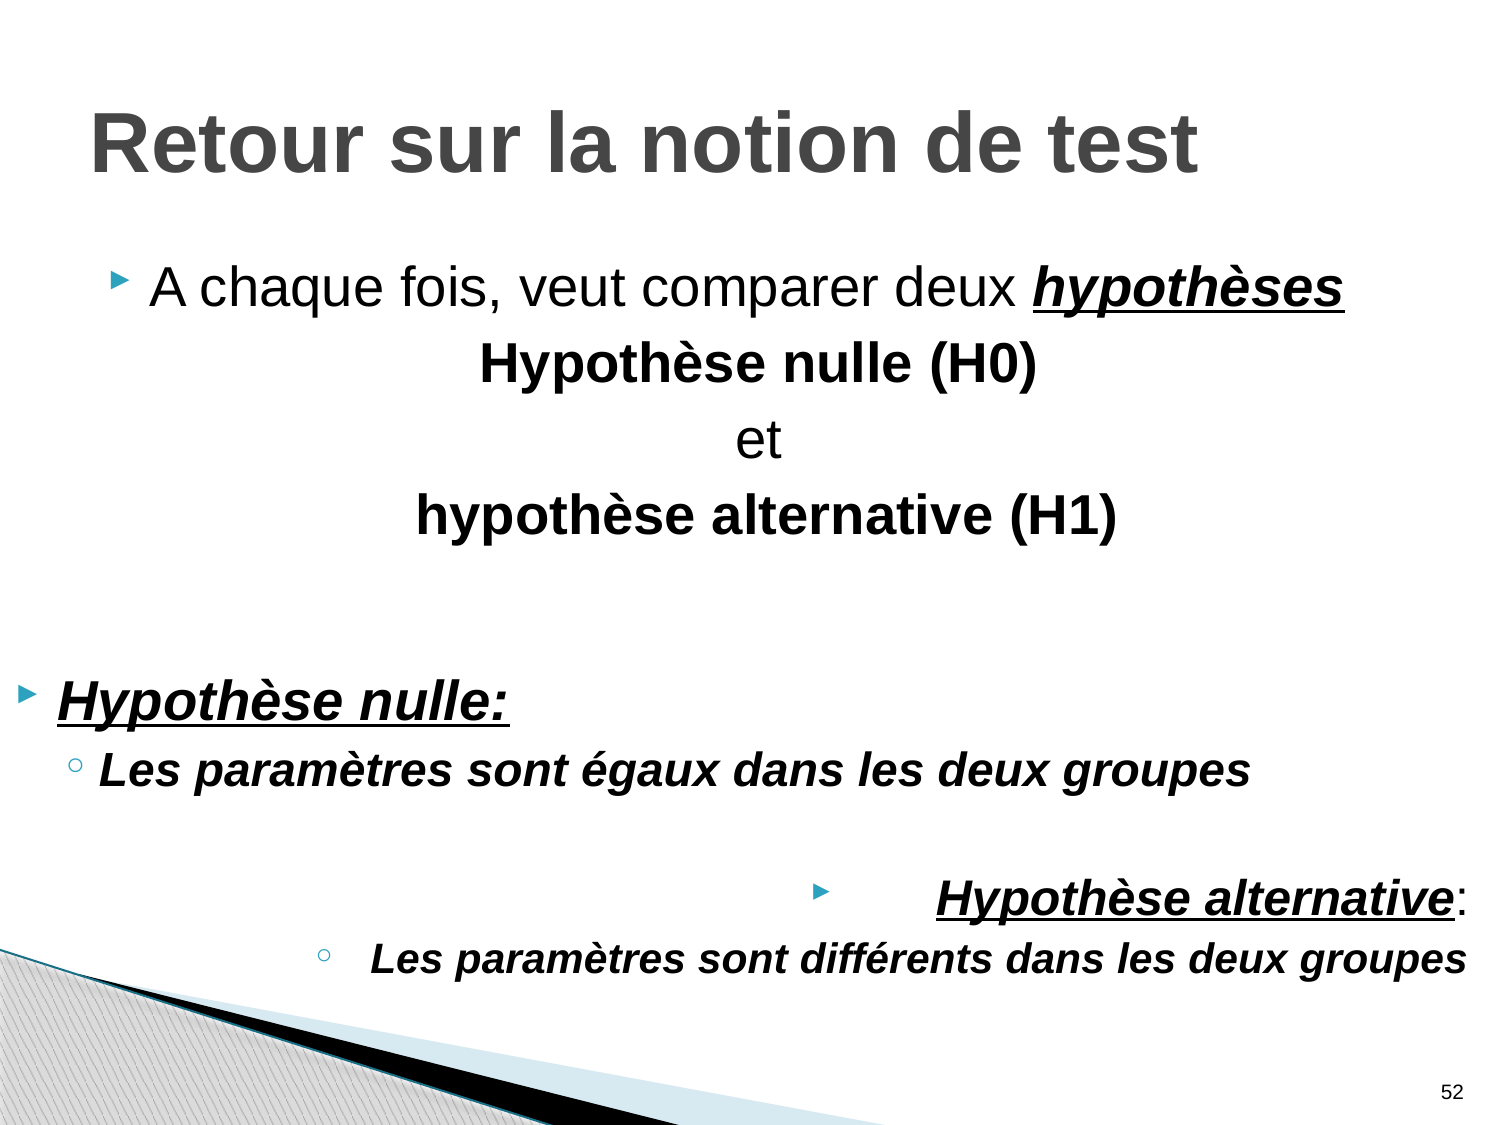

# Retour sur la notion de test
A chaque fois, veut comparer deux hypothèses
Hypothèse nulle (H0)
et
 hypothèse alternative (H1)

Hypothèse nulle:
Les paramètres sont égaux dans les deux groupes

Hypothèse alternative:
Les paramètres sont différents dans les deux groupes

52